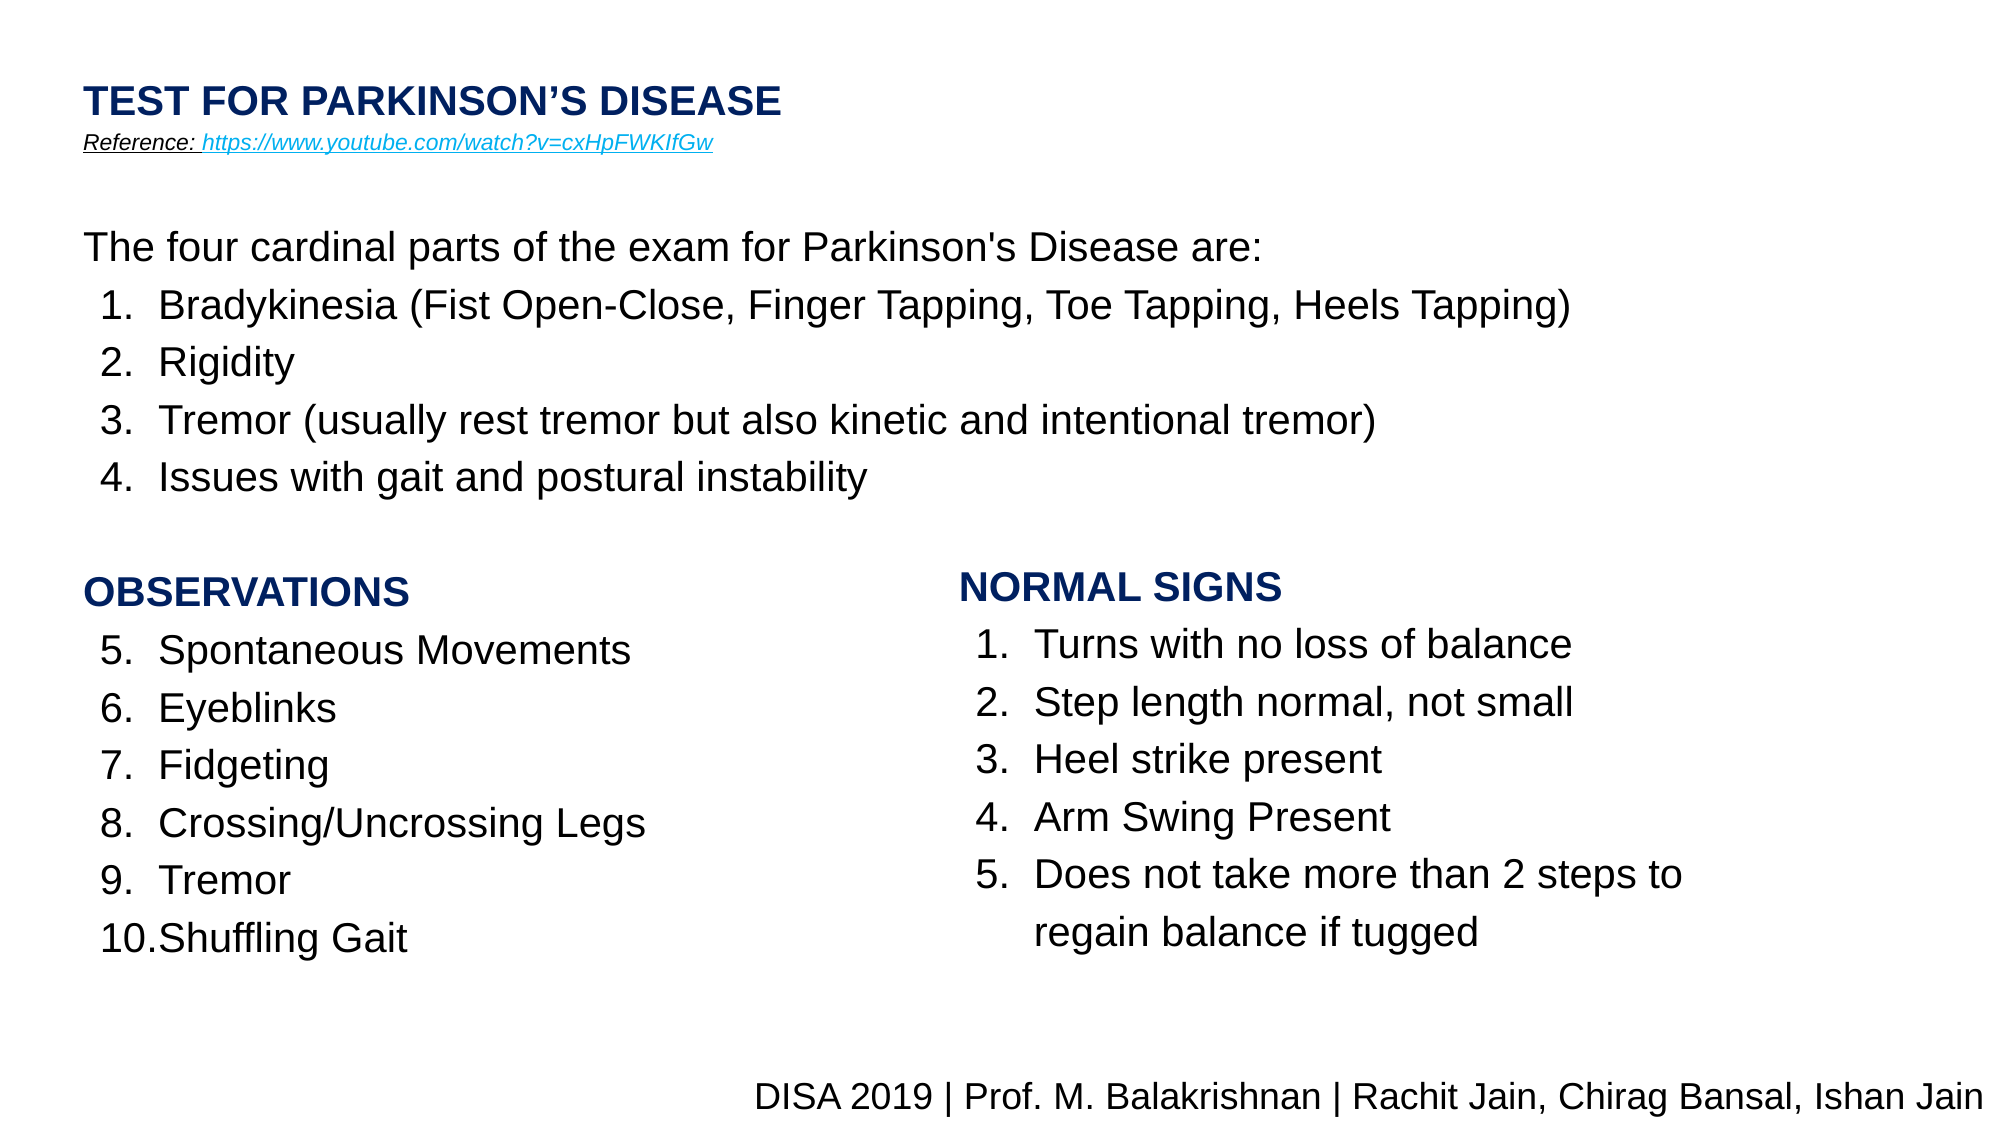

TEST FOR PARKINSON’S DISEASE
Reference: https://www.youtube.com/watch?v=cxHpFWKIfGw

The four cardinal parts of the exam for Parkinson's Disease are:
Bradykinesia (Fist Open-Close, Finger Tapping, Toe Tapping, Heels Tapping)
Rigidity
Tremor (usually rest tremor but also kinetic and intentional tremor)
Issues with gait and postural instability

OBSERVATIONS
Spontaneous Movements
Eyeblinks
Fidgeting
Crossing/Uncrossing Legs
Tremor
Shuffling Gait
NORMAL SIGNS
Turns with no loss of balance
Step length normal, not small
Heel strike present
Arm Swing Present
Does not take more than 2 steps to regain balance if tugged

DISA 2019 | Prof. M. Balakrishnan | Rachit Jain, Chirag Bansal, Ishan Jain